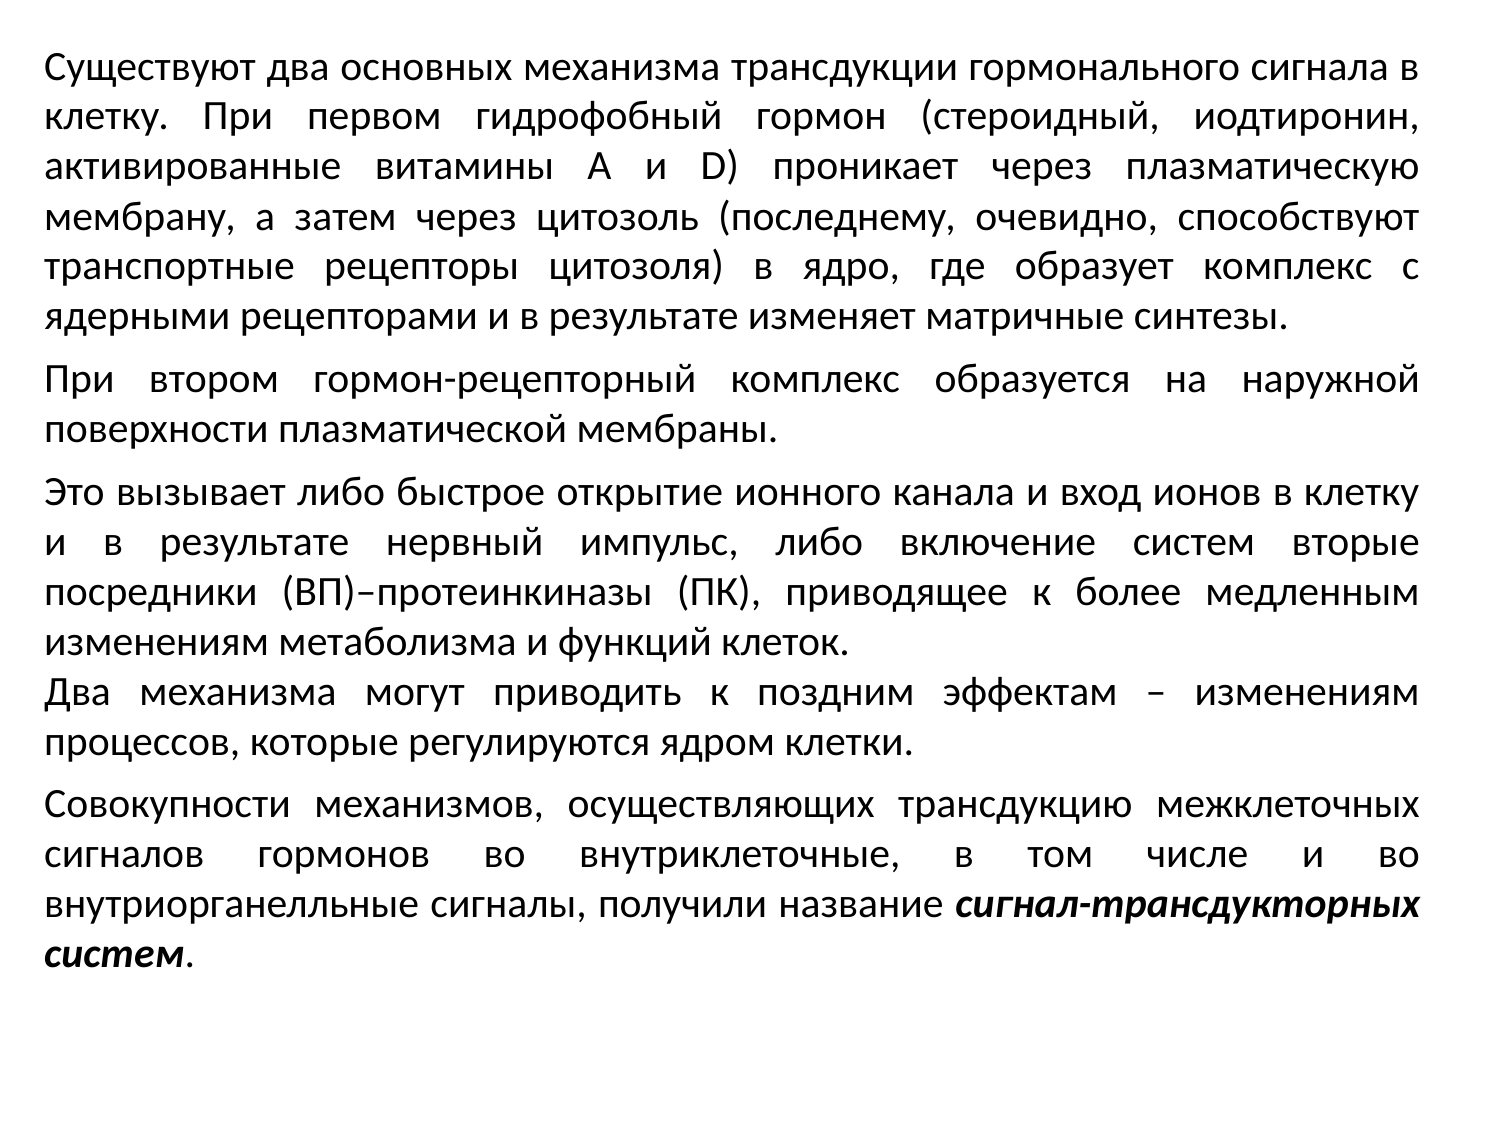

Существуют два основных механизма трансдукции гормонального сигнала в клетку. При первом гидрофобный гормон (стероидный, иодтиронин, активированные витамины А и D) проникает через плазматическую мембрану, а затем через цитозоль (последнему, очевидно, способствуют транспортные рецепторы цитозоля) в ядро, где образует комплекс с ядерными рецепторами и в результате изменяет матричные синтезы.
При втором гормон-рецепторный комплекс образуется на наружной поверхности плазматической мембраны.
Это вызывает либо быстрое открытие ионного канала и вход ионов в клетку и в результате нервный импульс, либо включение систем вторые посредники (ВП)–протеинкиназы (ПК), приводящее к более медленным изменениям метаболизма и функций клеток.
Два механизма могут приводить к поздним эффектам – изменениям процессов, которые регулируются ядром клетки.
Совокупности механизмов, осуществляющих трансдукцию межклеточных сигналов гормонов во внутриклеточные, в том числе и во внутриорганелльные сигналы, получили название сигнал-трансдукторных систем.